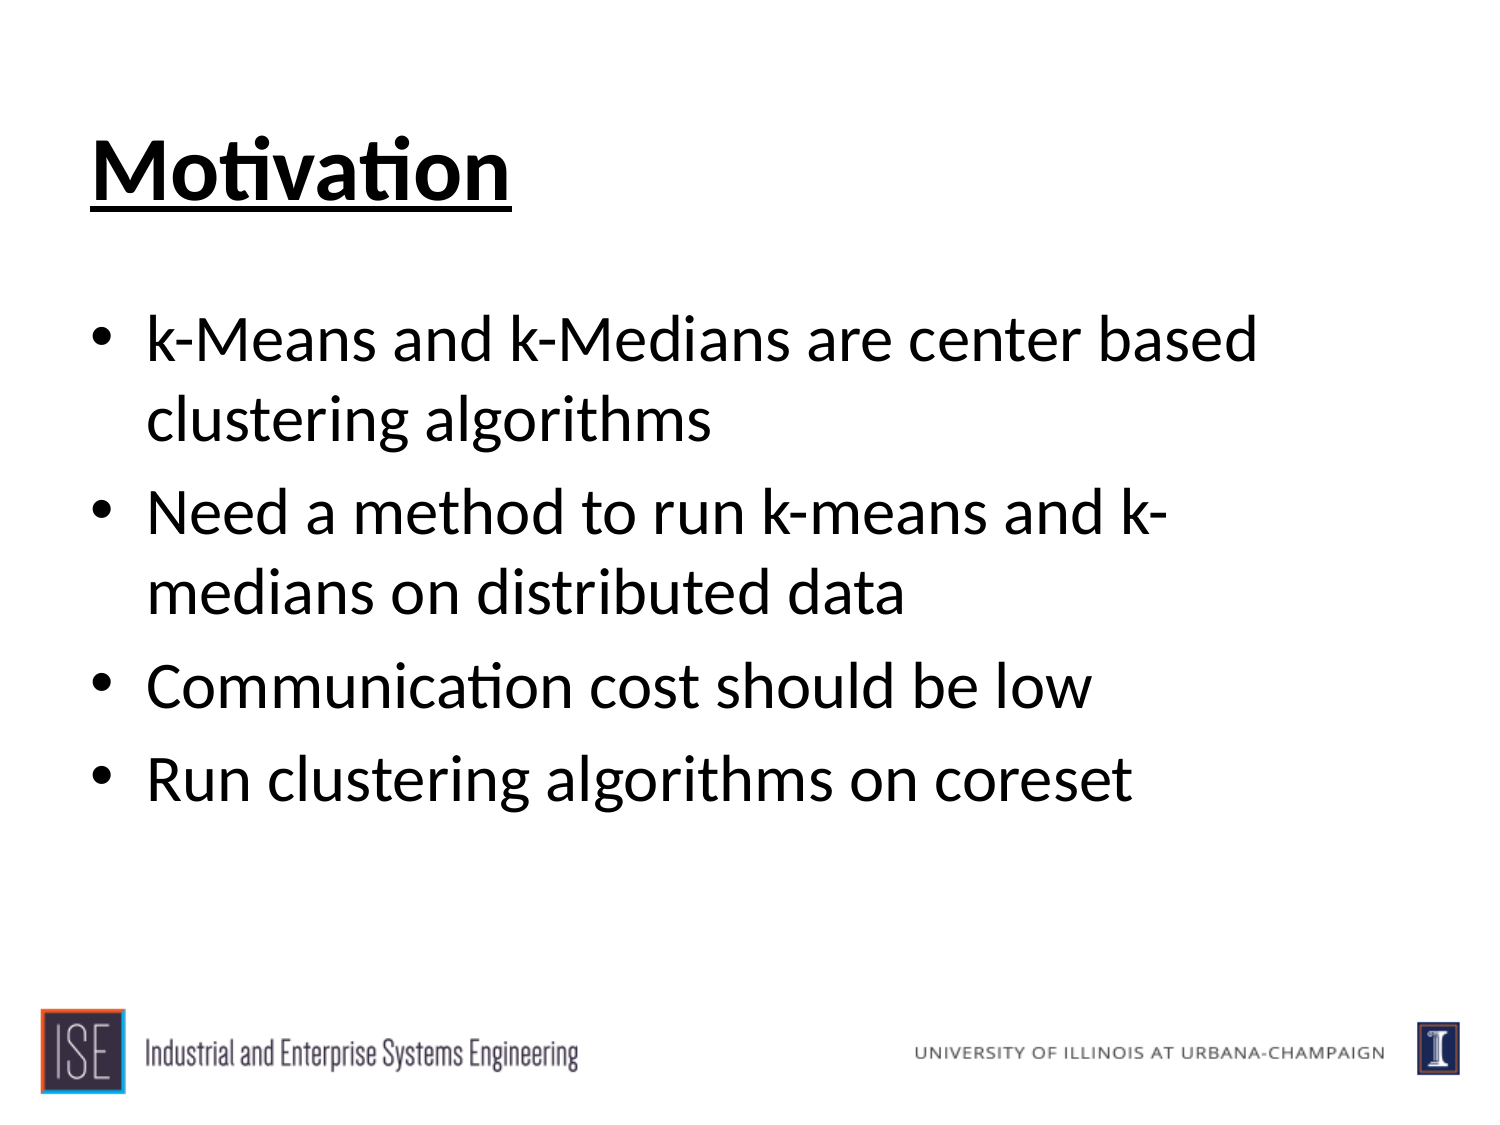

# Motivation
k-Means and k-Medians are center based clustering algorithms
Need a method to run k-means and k- medians on distributed data
Communication cost should be low
Run clustering algorithms on coreset